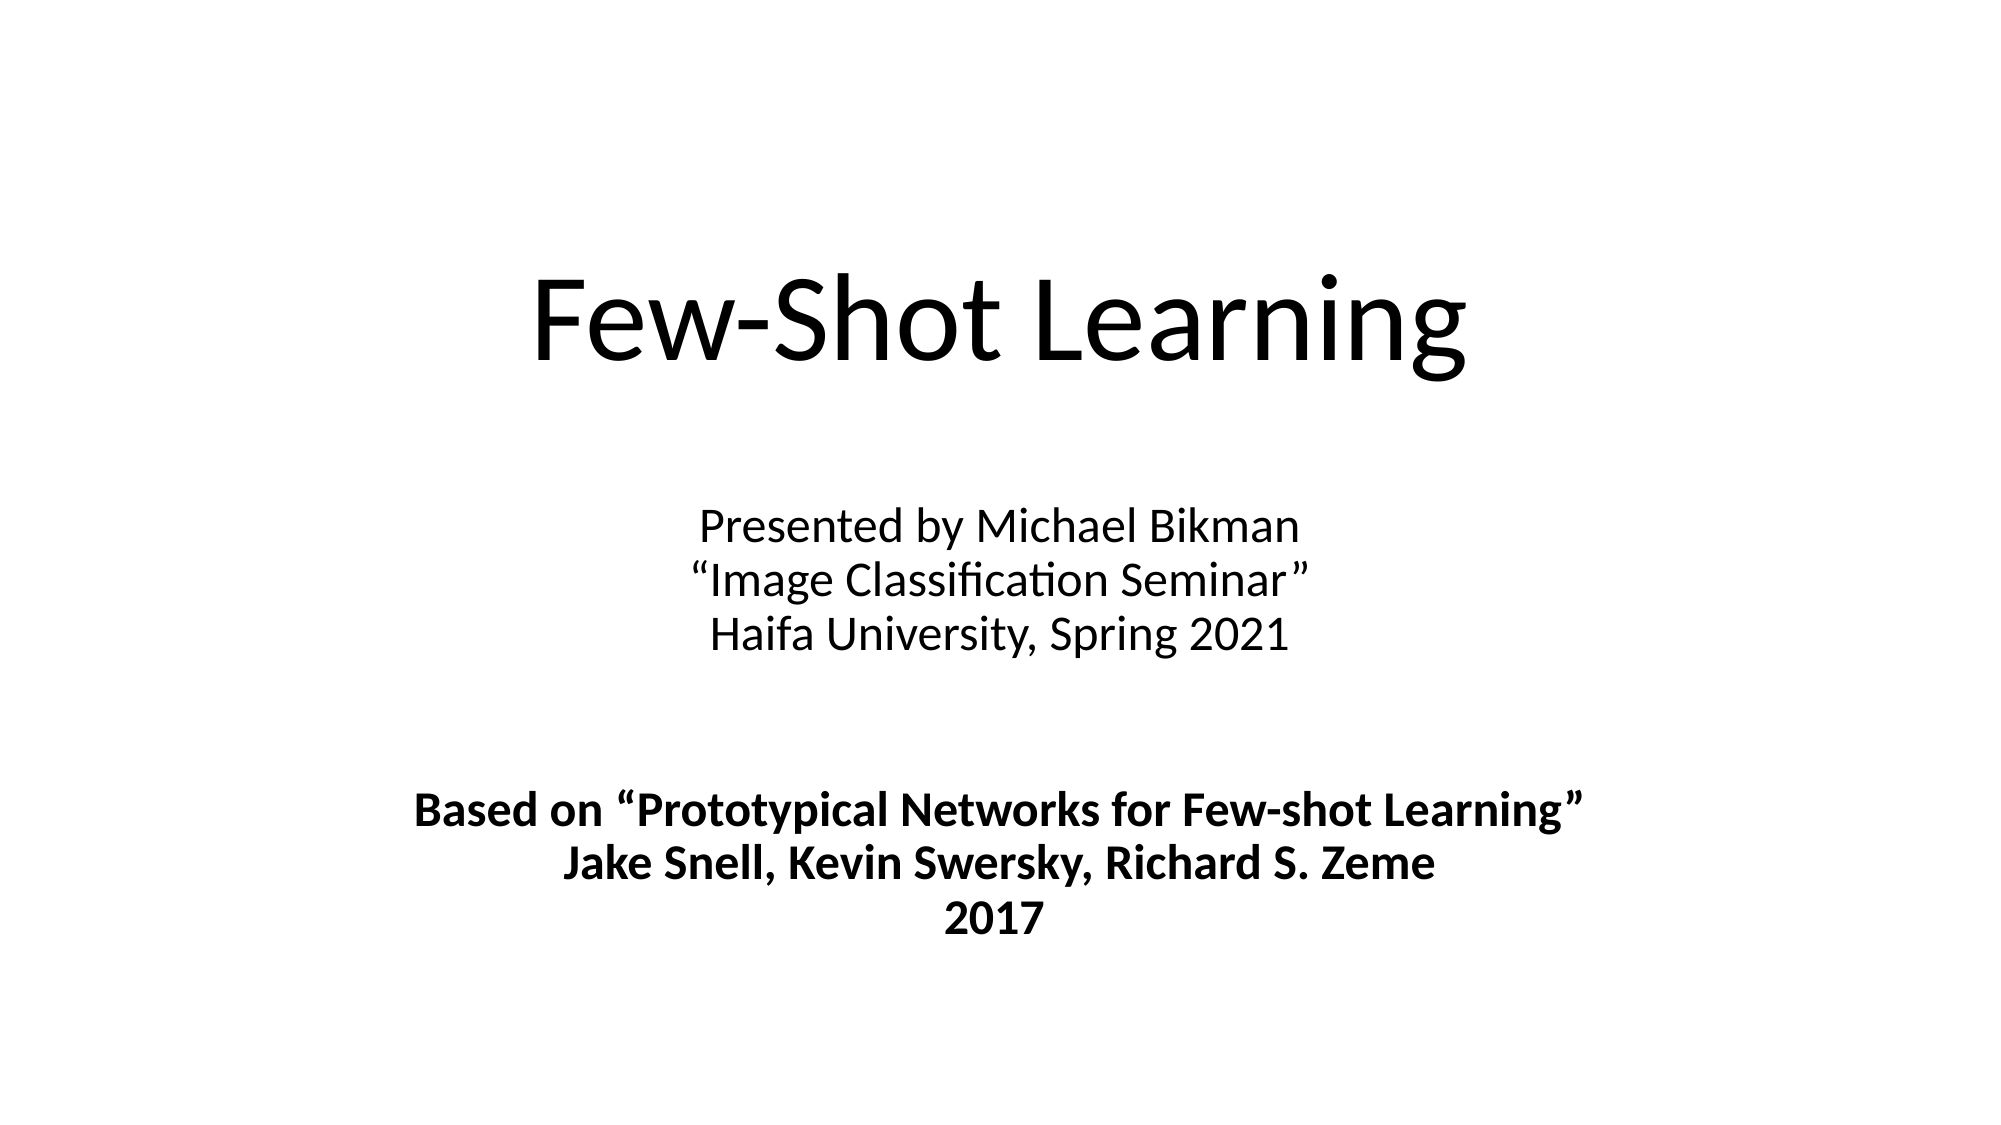

# Few-Shot Learning
Presented by Michael Bikman
“Image Classification Seminar”
Haifa University, Spring 2021
Based on “Prototypical Networks for Few-shot Learning”
Jake Snell, Kevin Swersky, Richard S. Zeme
2017